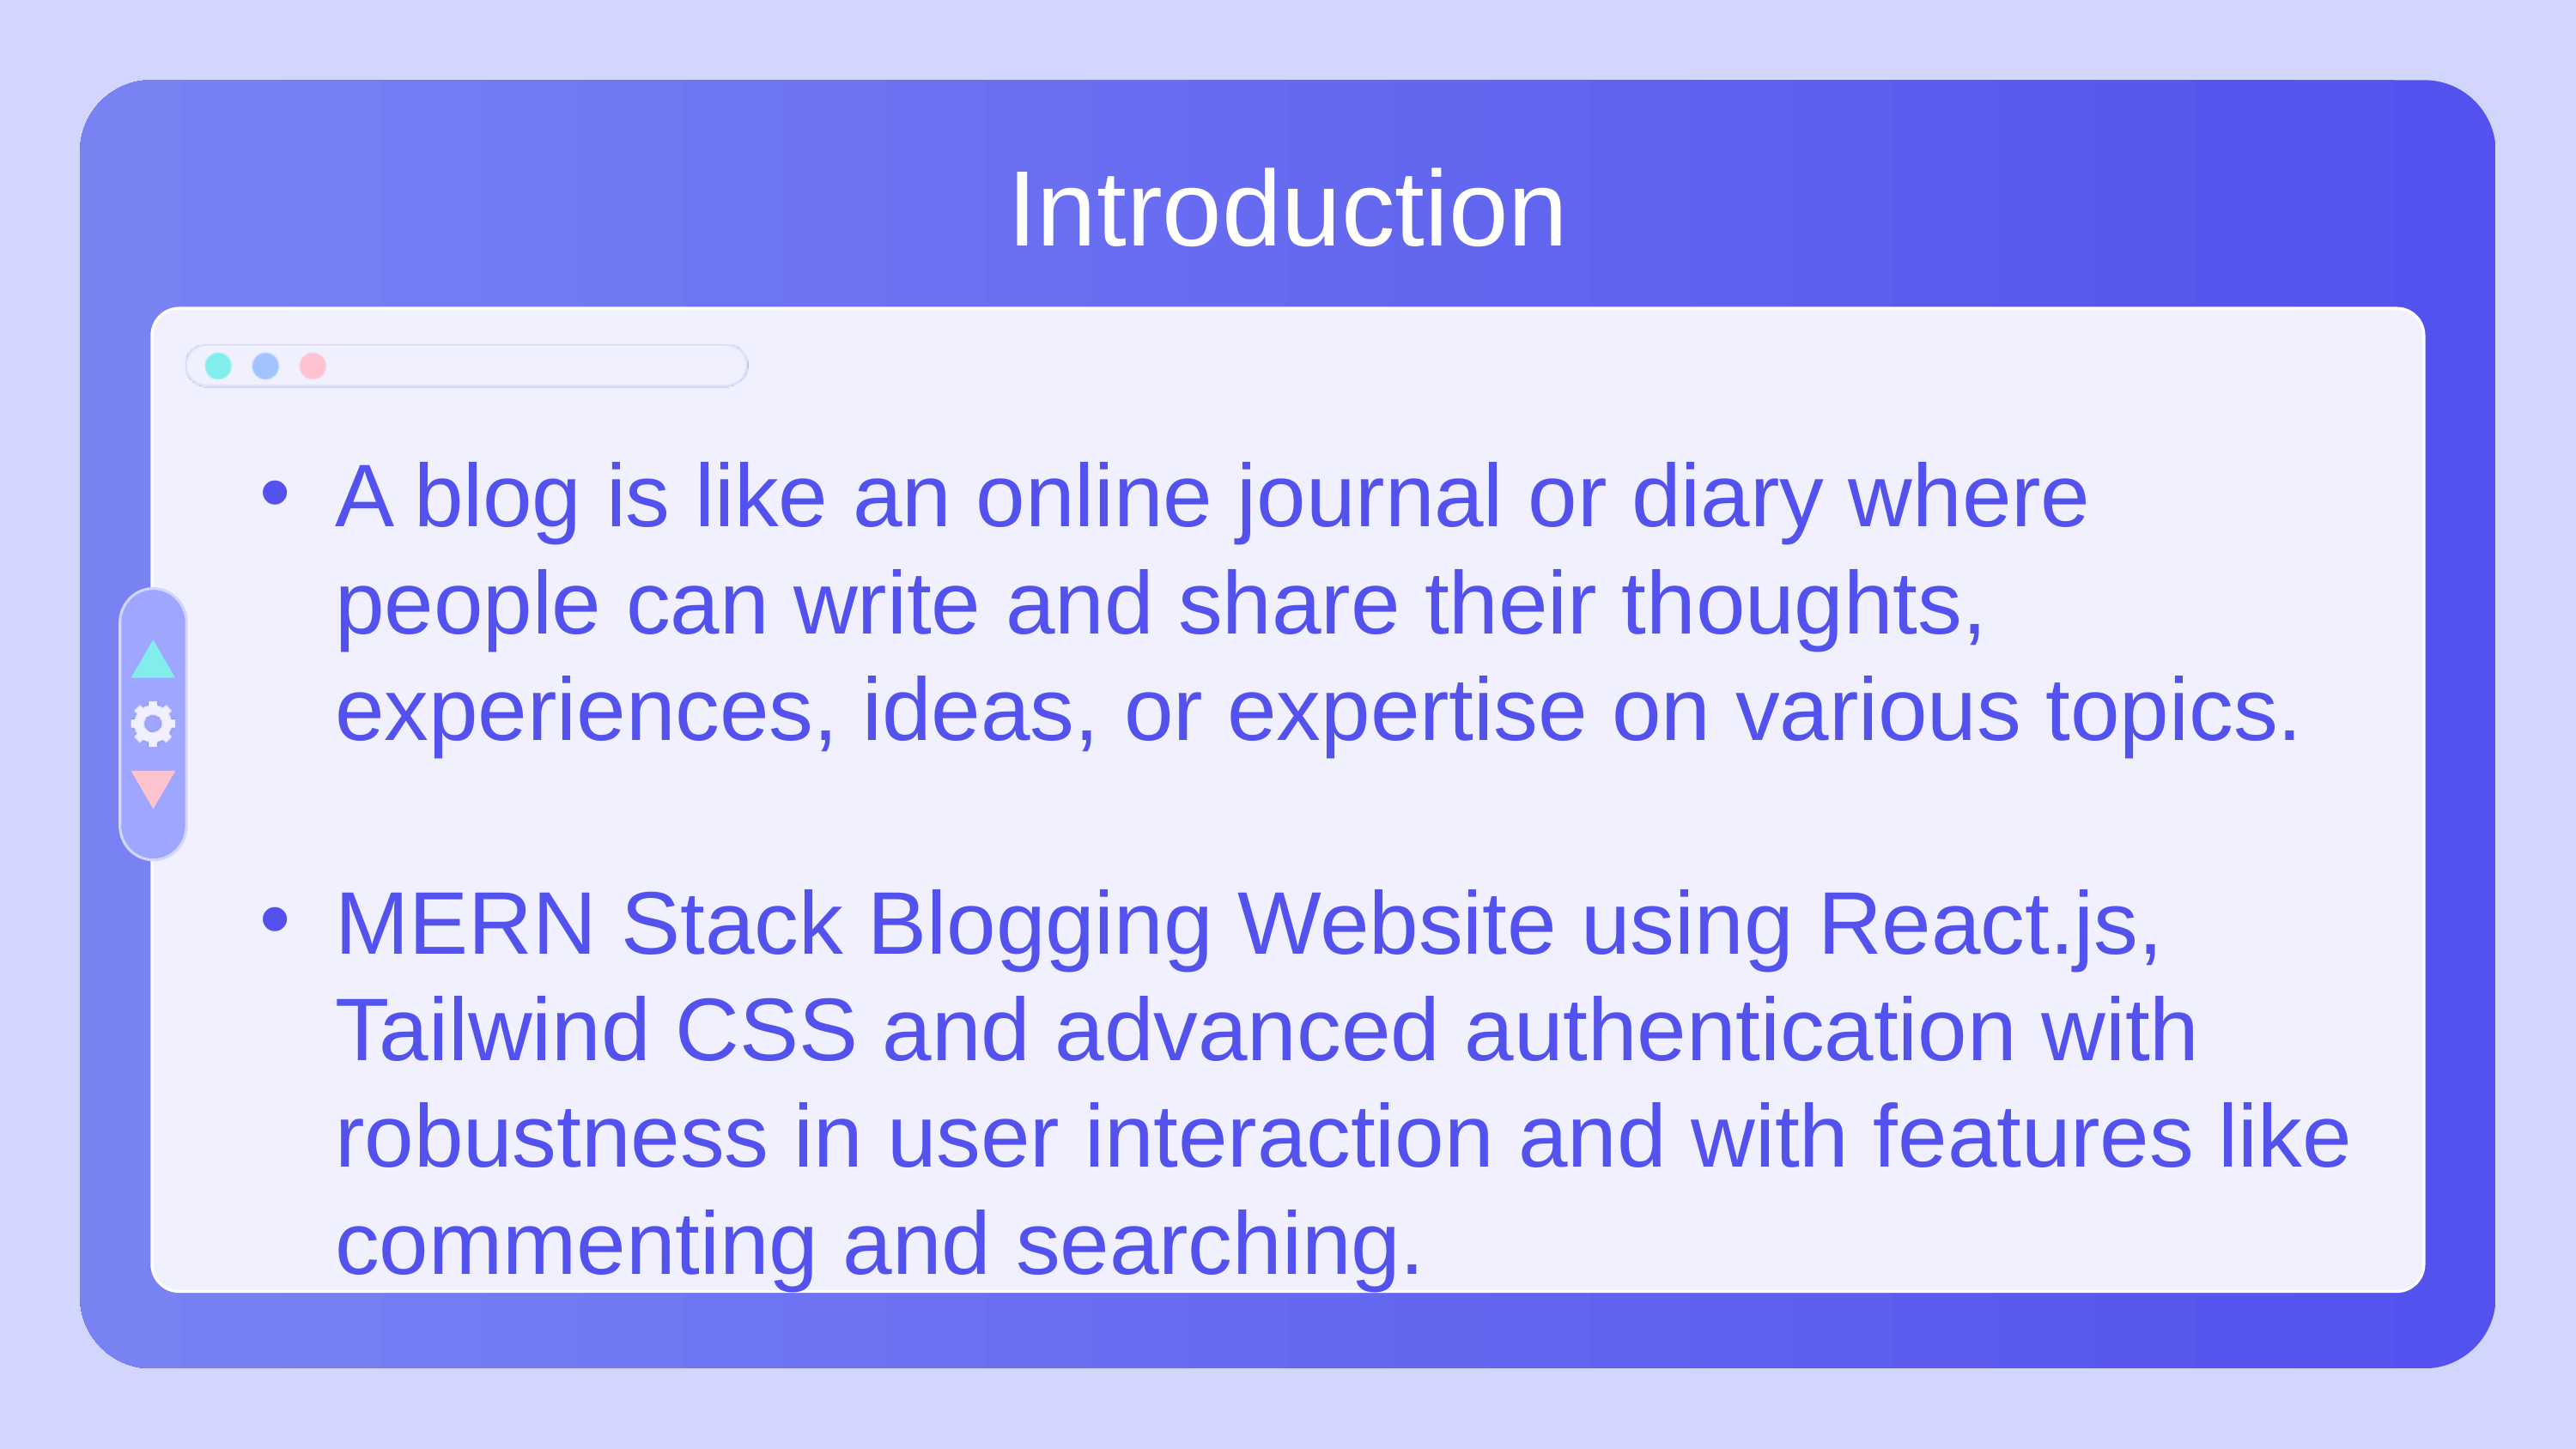

Introduction

A blog is like an online journal or diary where people can write and share their thoughts, experiences, ideas, or expertise on various topics.

MERN Stack Blogging Website using React.js, Tailwind CSS and advanced authentication with robustness in user interaction and with features like commenting and searching.